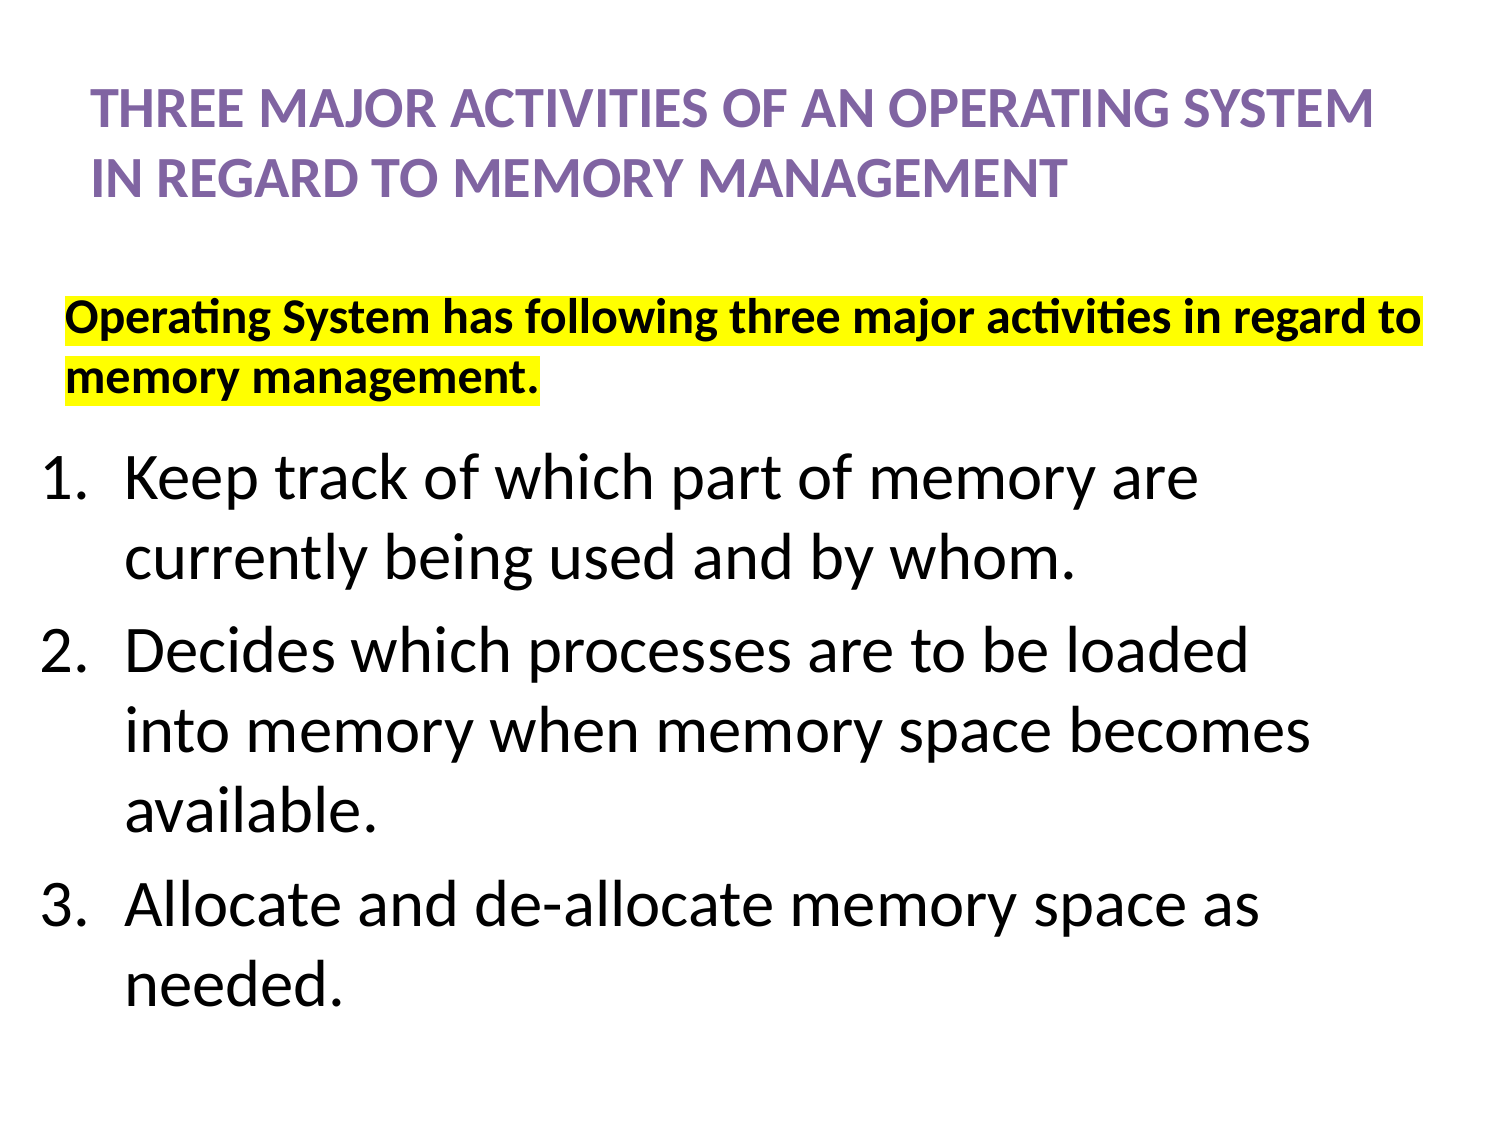

# THREE MAJOR ACTIVITIES OF AN OPERATING SYSTEM IN REGARD TO MEMORY MANAGEMENT
Operating System has following three major activities in regard to memory management.
Keep track of which part of memory are currently being used and by whom.
Decides which processes are to be loaded into memory when memory space becomes available.
Allocate and de-allocate memory space as needed.